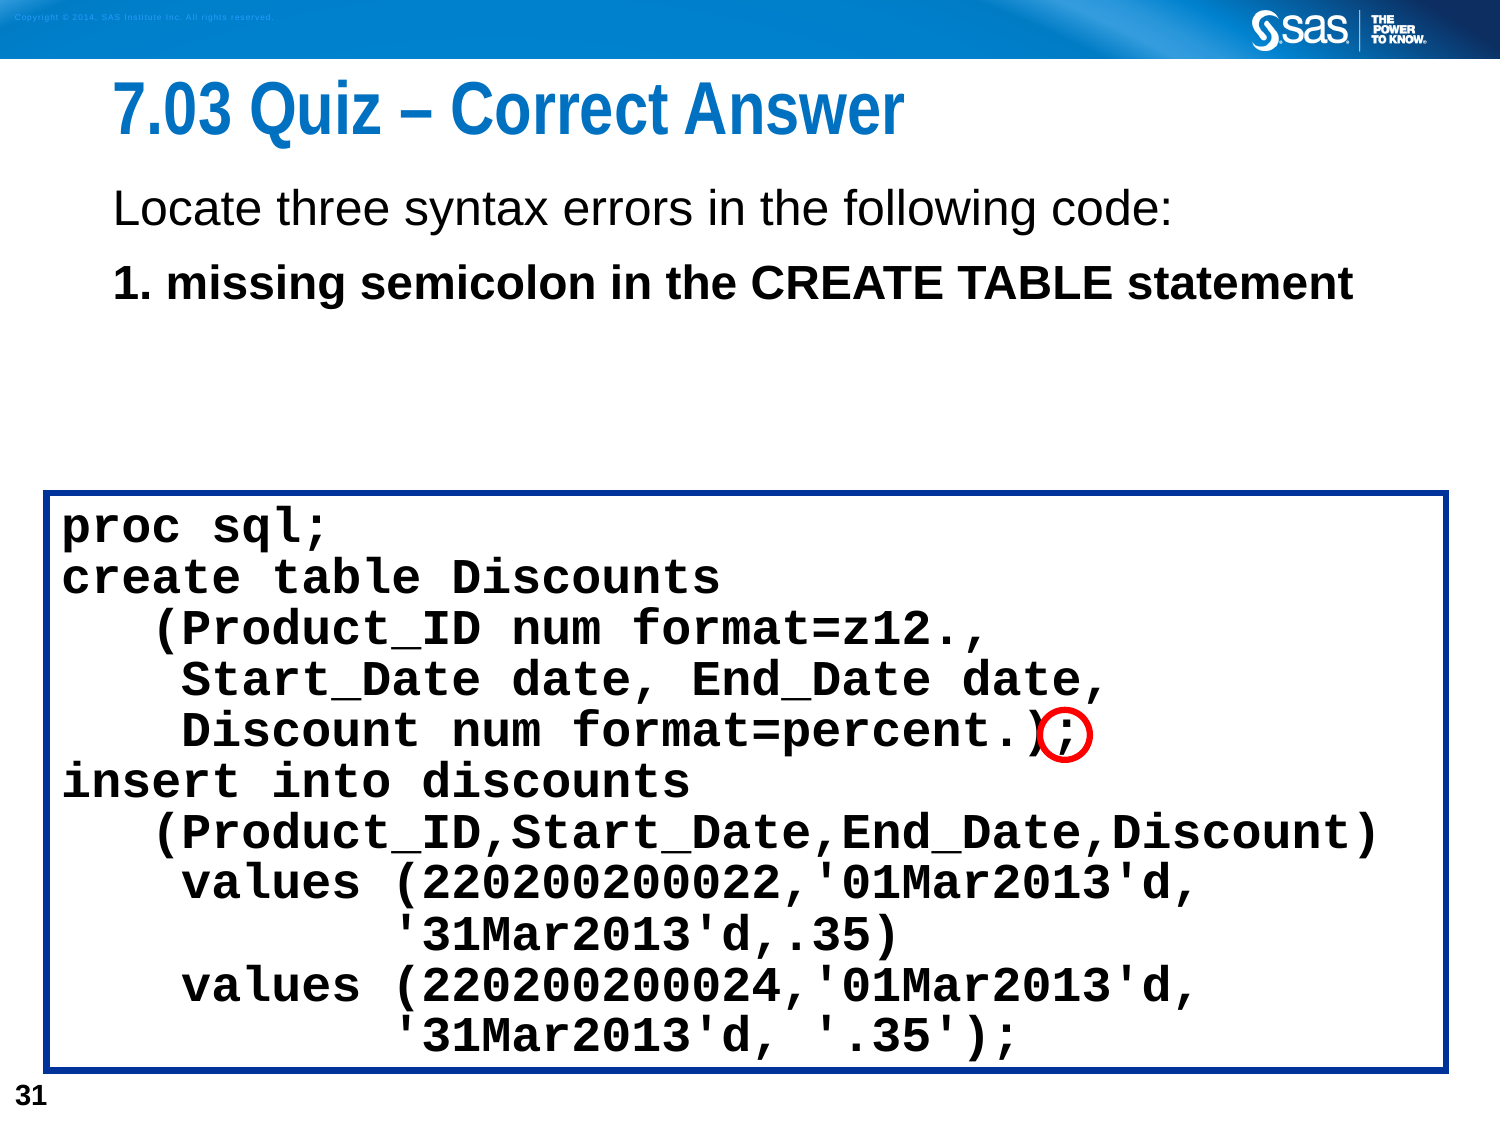

# 7.03 Quiz – Correct Answer
Locate three syntax errors in the following code:
1. missing semicolon in the CREATE TABLE statement
proc sql;
create table Discounts
   (Product_ID num format=z12.,
    Start_Date date, End_Date date,
    Discount num format=percent.);
insert into discounts
   (Product_ID,Start_Date,End_Date,Discount)
    values (220200200022,'01Mar2013'd,
           '31Mar2013'd,.35)
    values (220200200024,'01Mar2013'd,
           '31Mar2013'd, '.35');